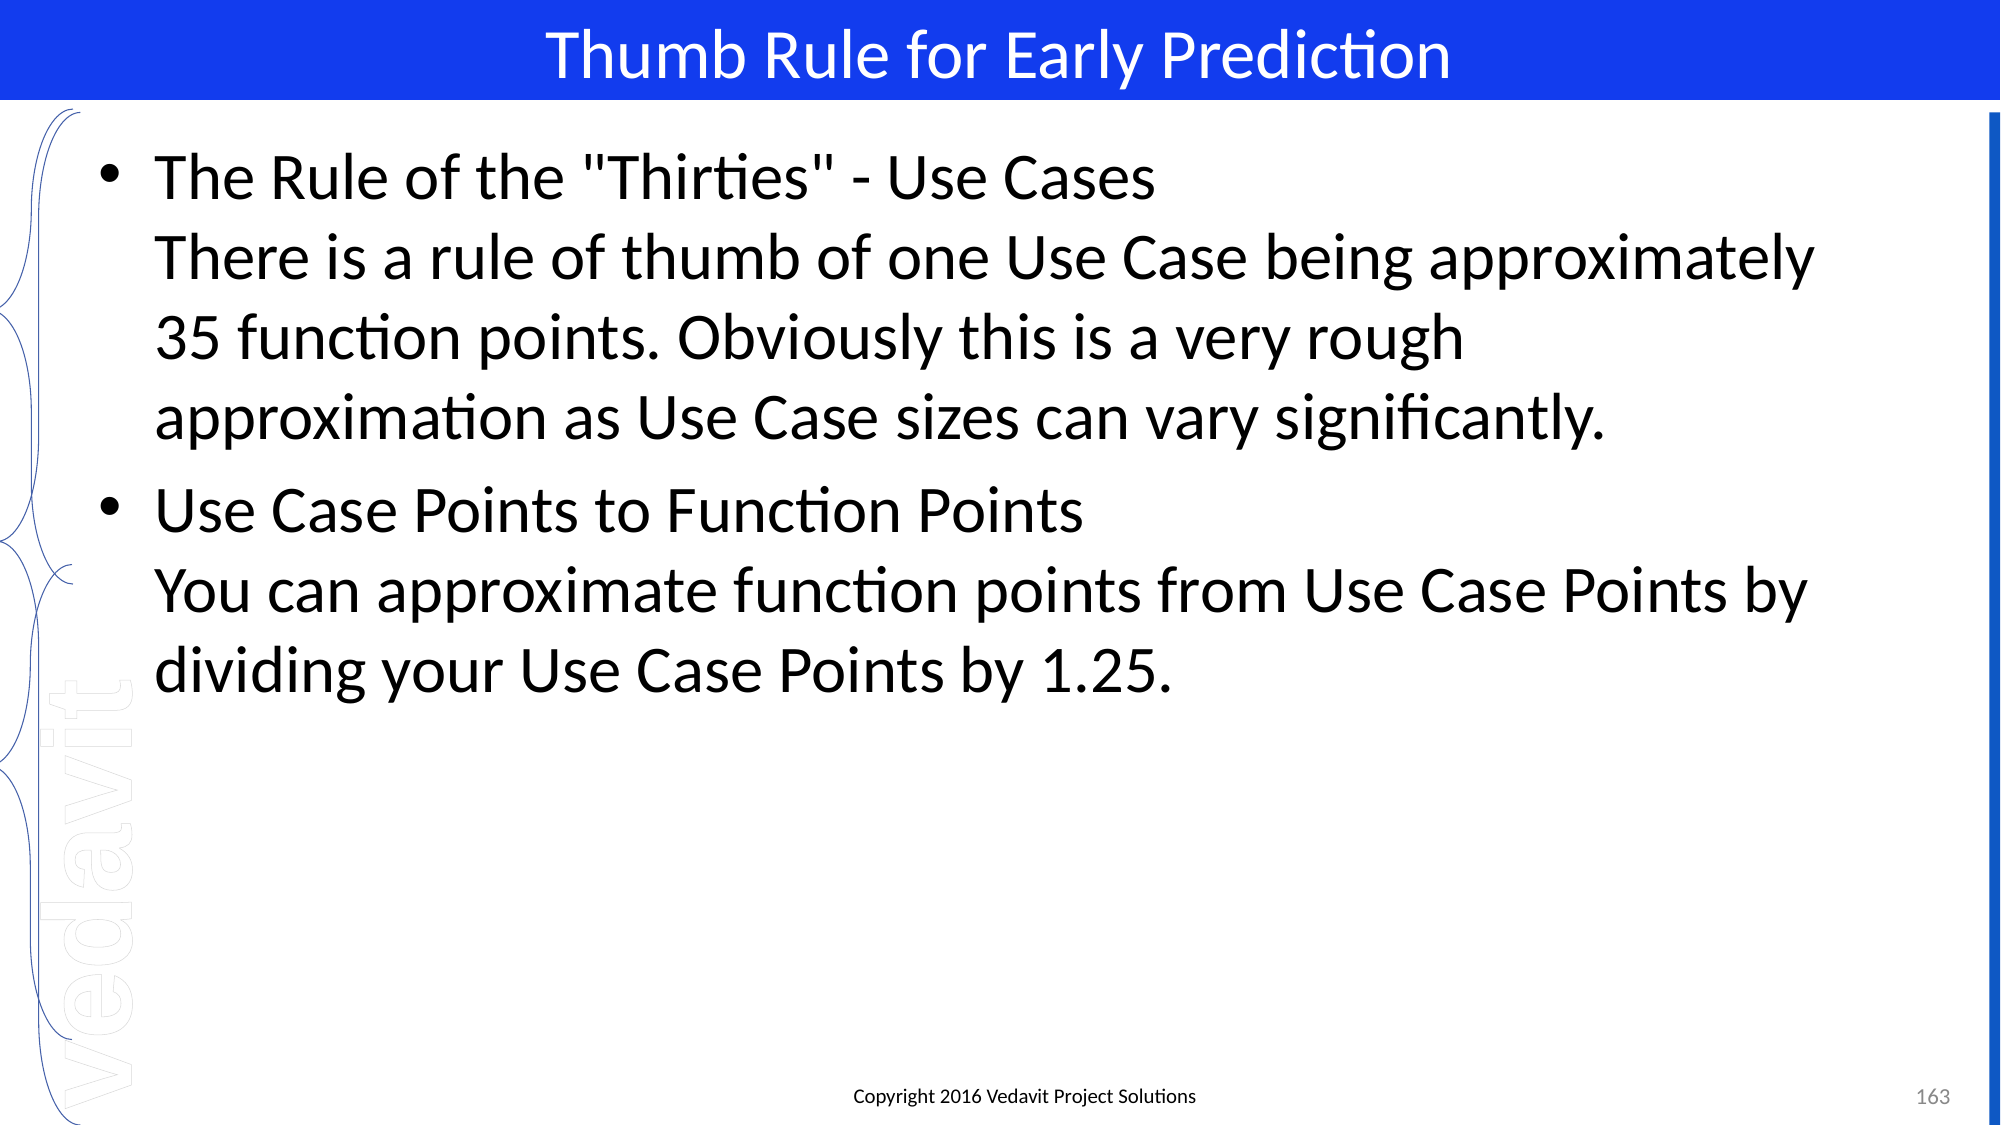

# Thumb Rule for Early Prediction

The Rule of the "Thirties" - Use Cases
There is a rule of thumb of one Use Case being approximately 35 function points. Obviously this is a very rough approximation as Use Case sizes can vary significantly.
Use Case Points to Function Points
You can approximate function points from Use Case Points by dividing your Use Case Points by 1.25.

163